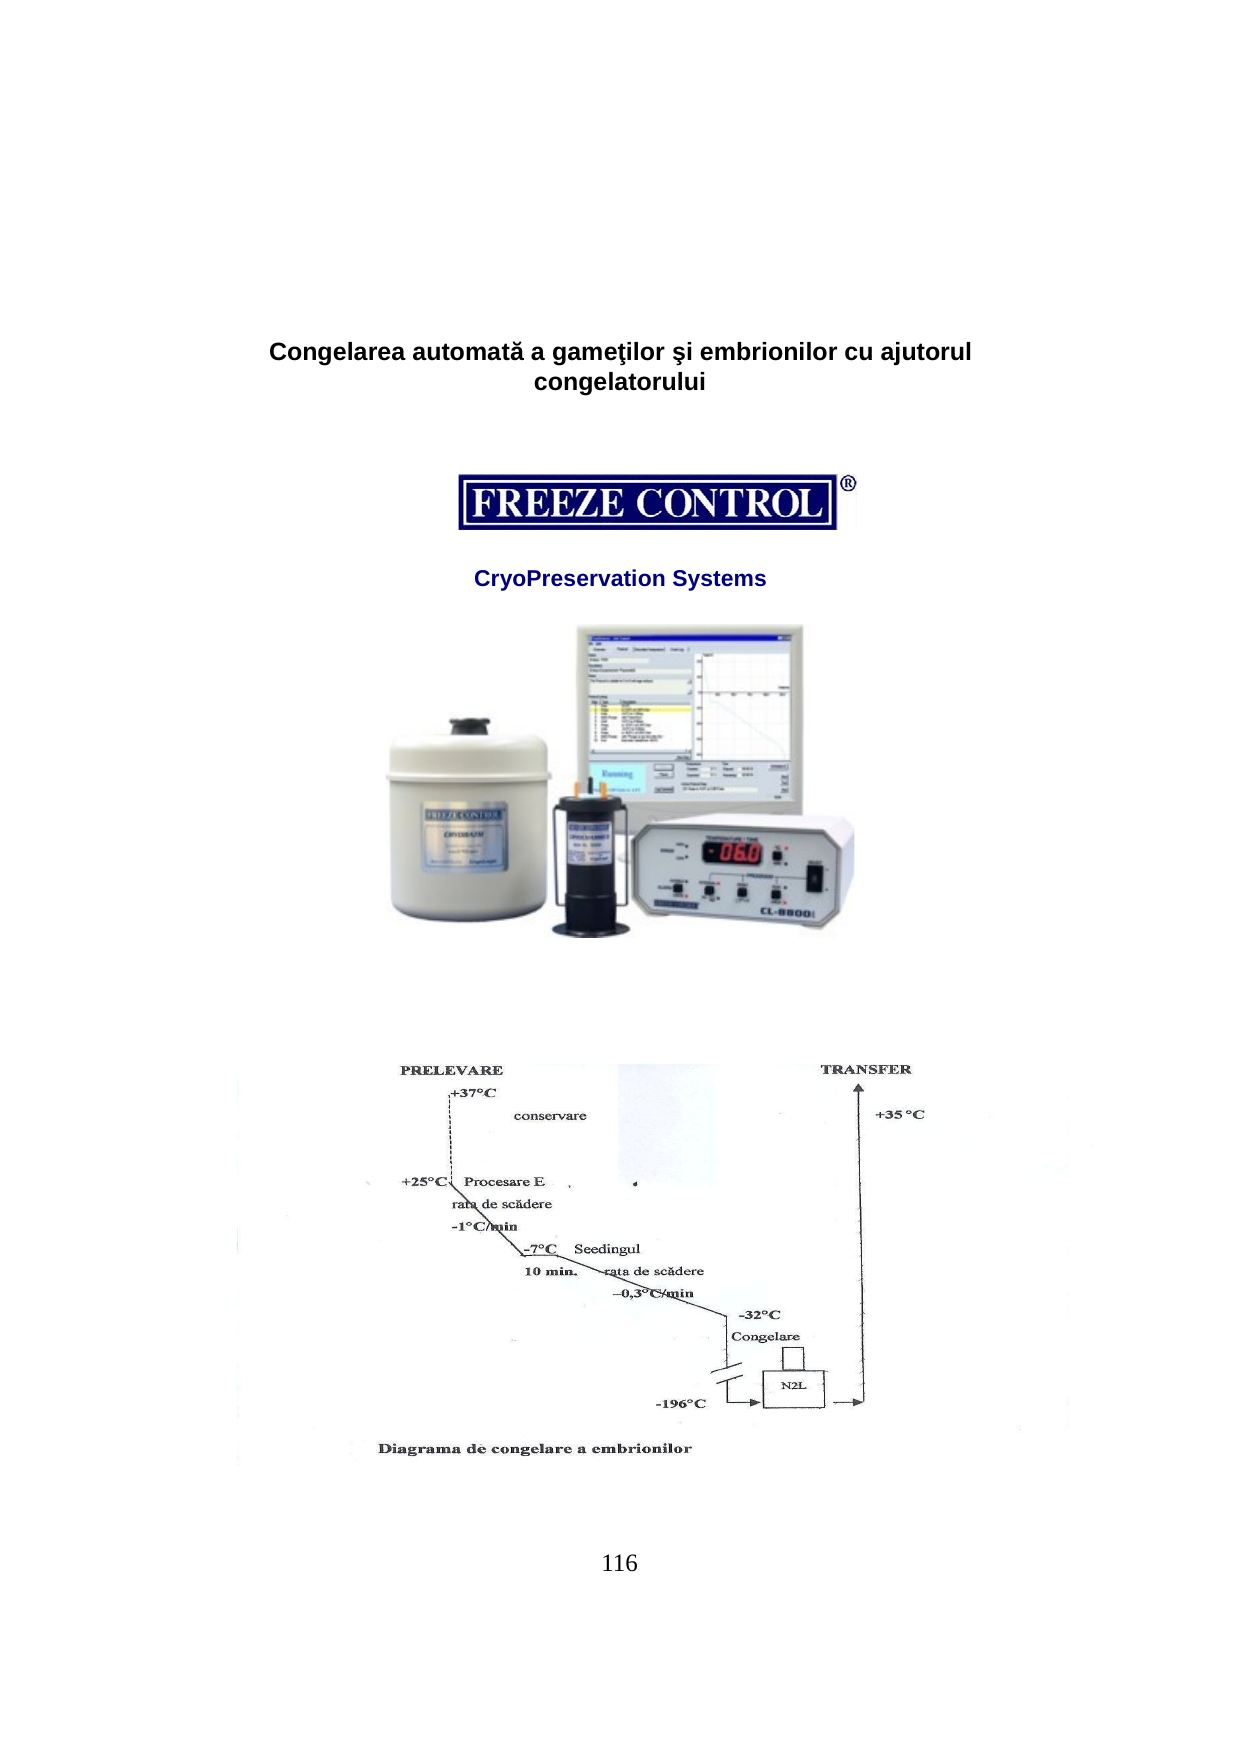

Congelarea automată a gameţilor şi embrionilor cu ajutorul
congelatorului

CryoPreservation Systems

116